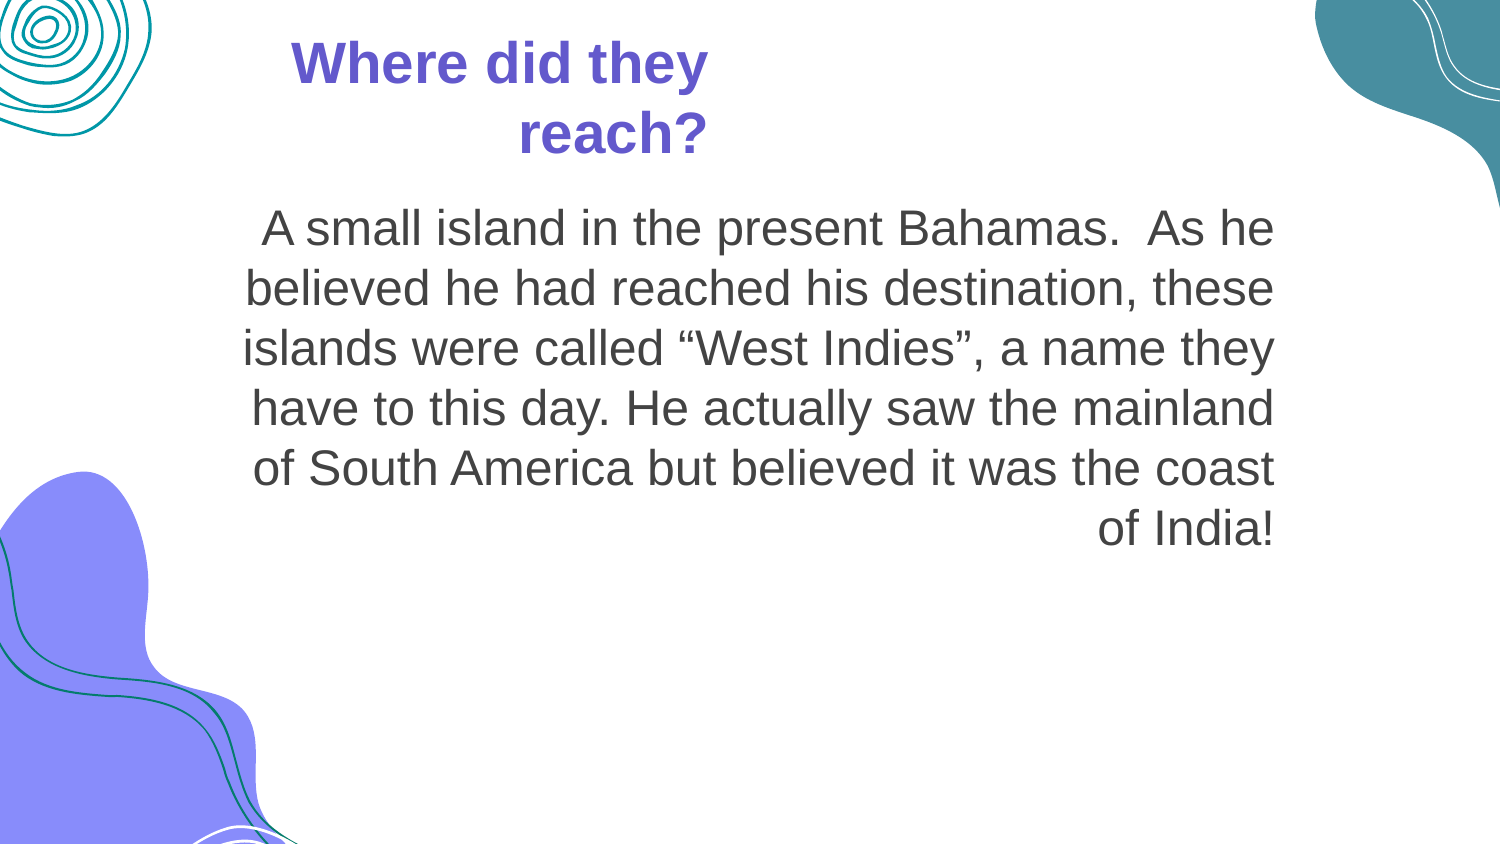

# Where did they reach?
A small island in the present Bahamas.  As he believed he had reached his destination, these islands were called “West Indies”, a name they have to this day. He actually saw the mainland of South America but believed it was the coast of India!